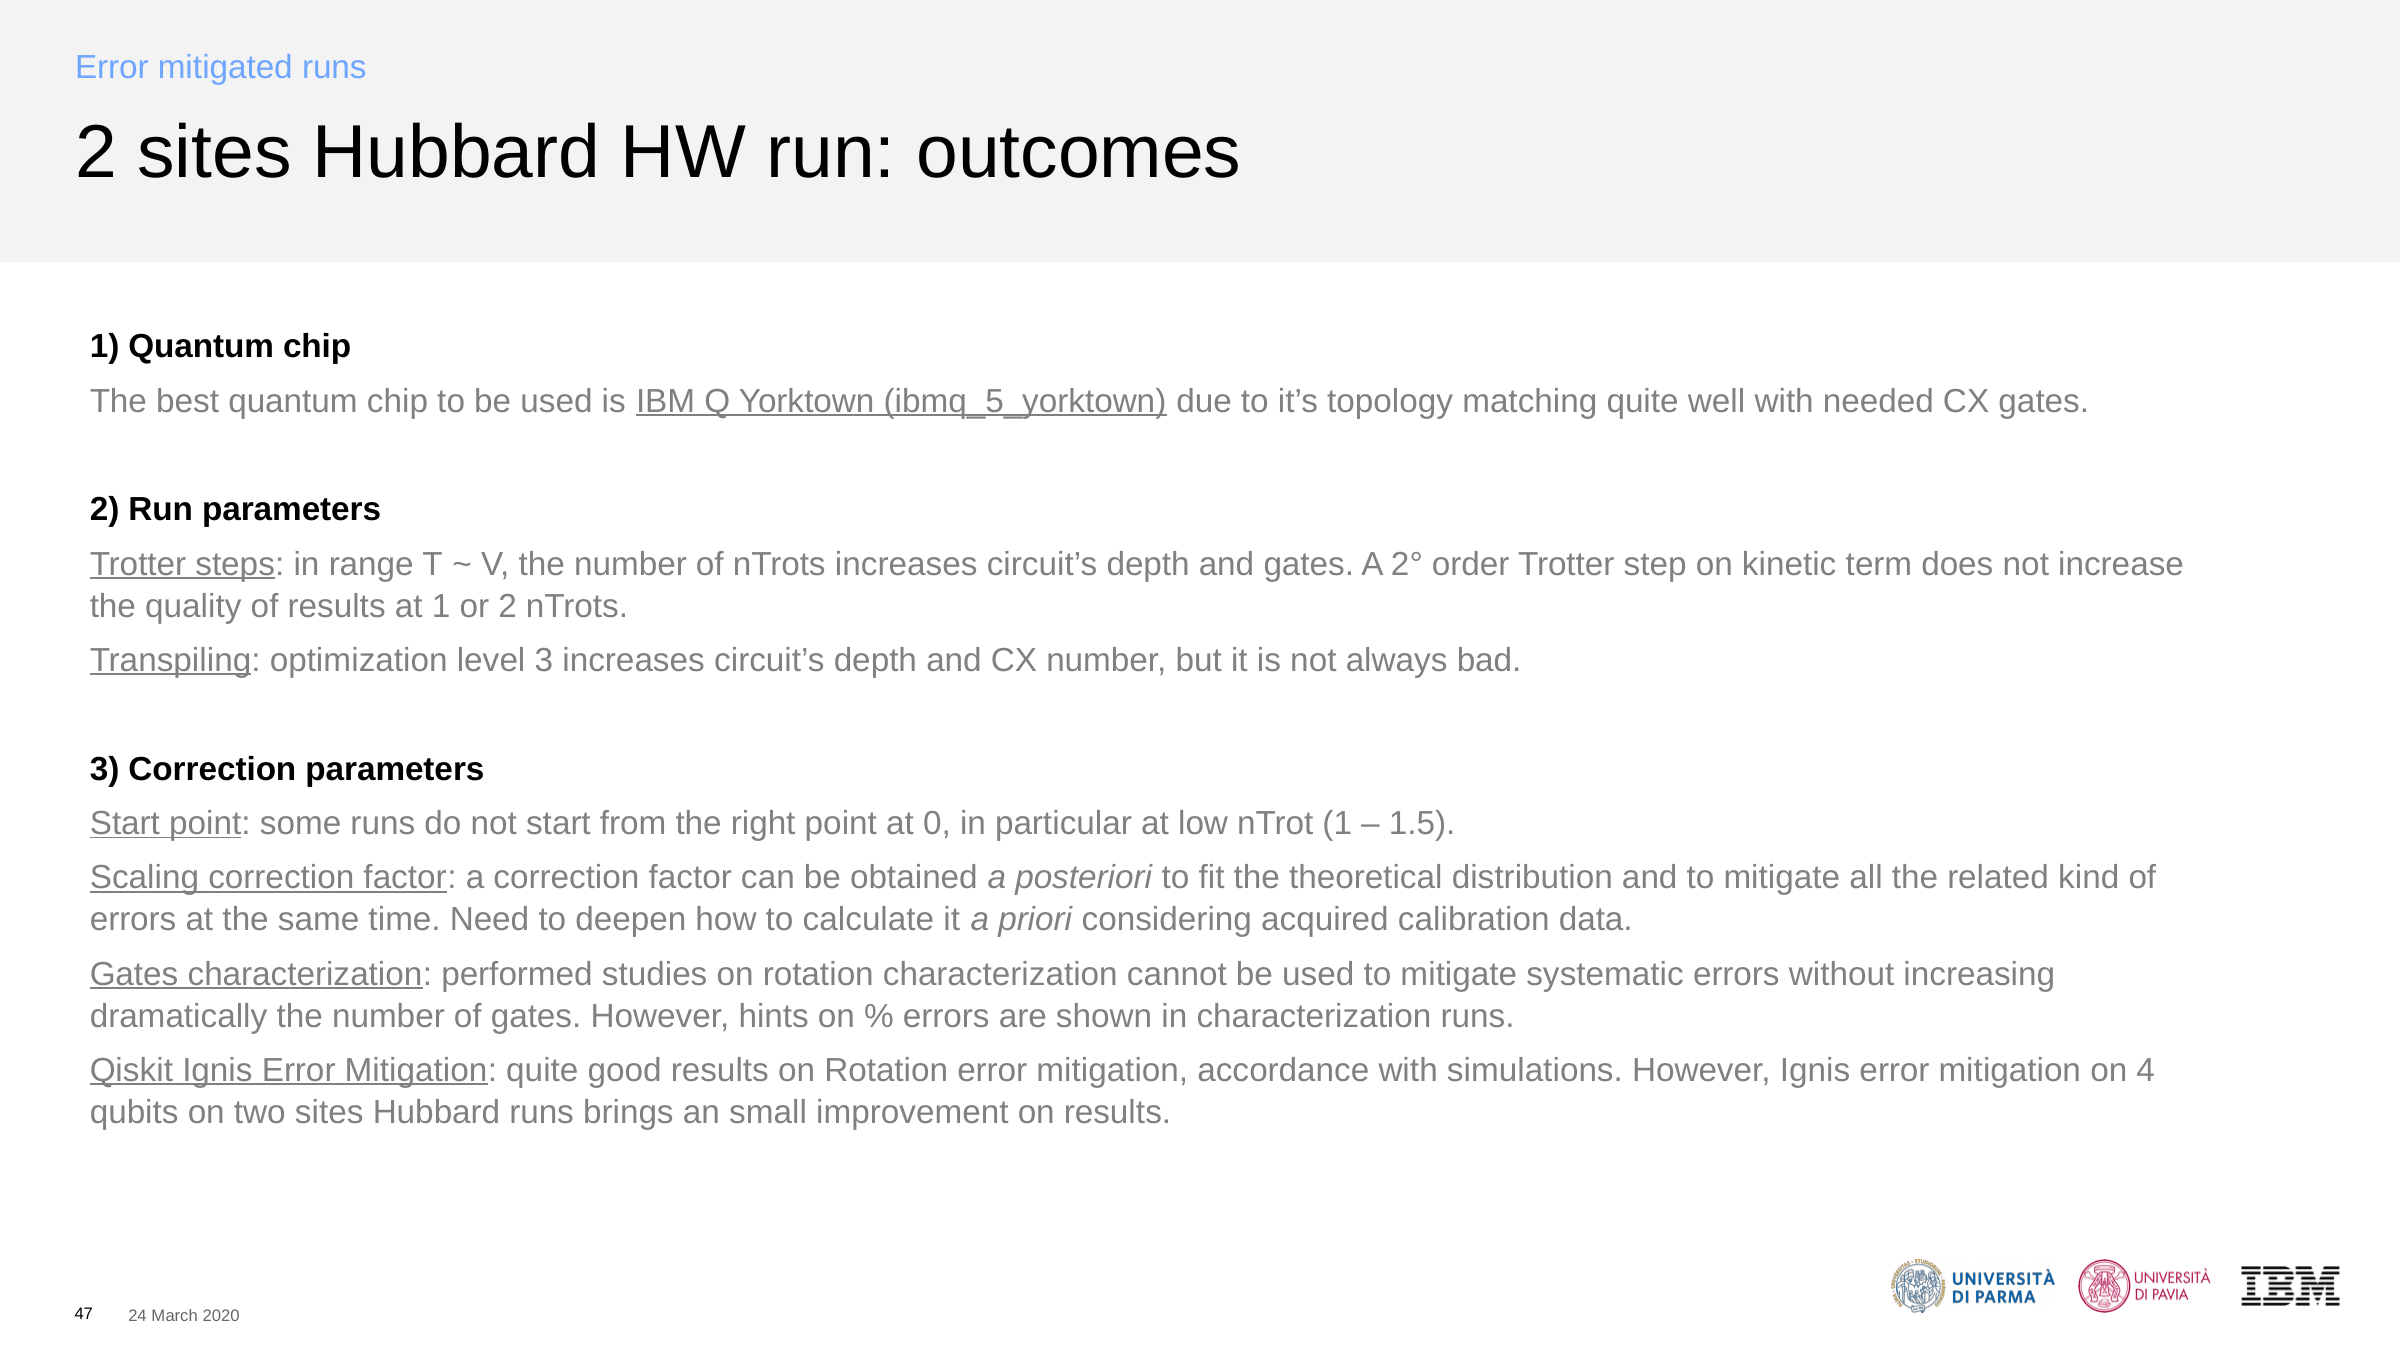

Error mitigated runs
# 2 sites Hubbard HW run: outcomes
1) Quantum chip
The best quantum chip to be used is IBM Q Yorktown (ibmq_5_yorktown) due to it’s topology matching quite well with needed CX gates.

2) Run parameters
Trotter steps: in range T ~ V, the number of nTrots increases circuit’s depth and gates. A 2° order Trotter step on kinetic term does not increase the quality of results at 1 or 2 nTrots.
Transpiling: optimization level 3 increases circuit’s depth and CX number, but it is not always bad.

3) Correction parameters
Start point: some runs do not start from the right point at 0, in particular at low nTrot (1 – 1.5).
Scaling correction factor: a correction factor can be obtained a posteriori to fit the theoretical distribution and to mitigate all the related kind of errors at the same time. Need to deepen how to calculate it a priori considering acquired calibration data.
Gates characterization: performed studies on rotation characterization cannot be used to mitigate systematic errors without increasing dramatically the number of gates. However, hints on % errors are shown in characterization runs.
Qiskit Ignis Error Mitigation: quite good results on Rotation error mitigation, accordance with simulations. However, Ignis error mitigation on 4 qubits on two sites Hubbard runs brings an small improvement on results.